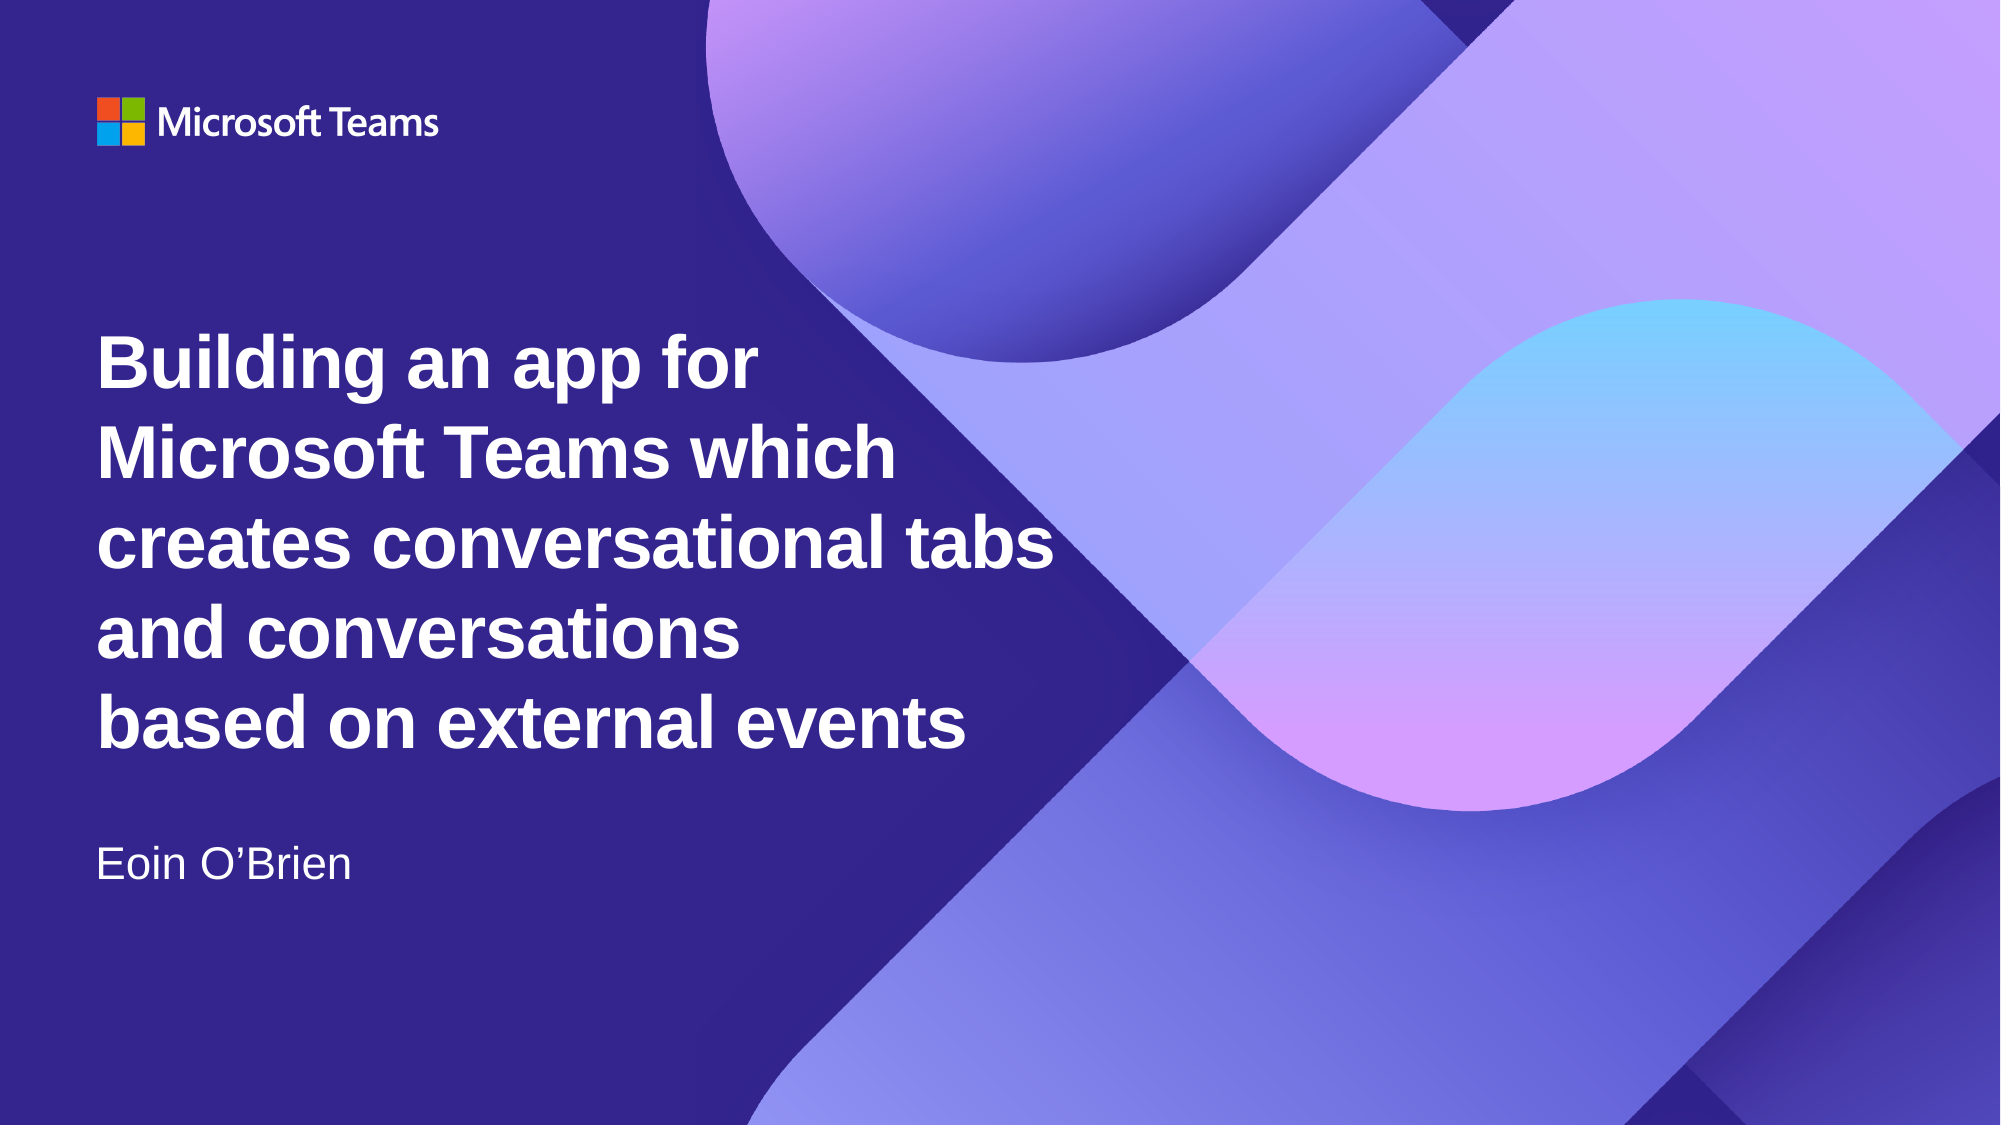

# Building an app for Microsoft Teams which creates conversational tabs and conversations based on external events
Eoin O’Brien